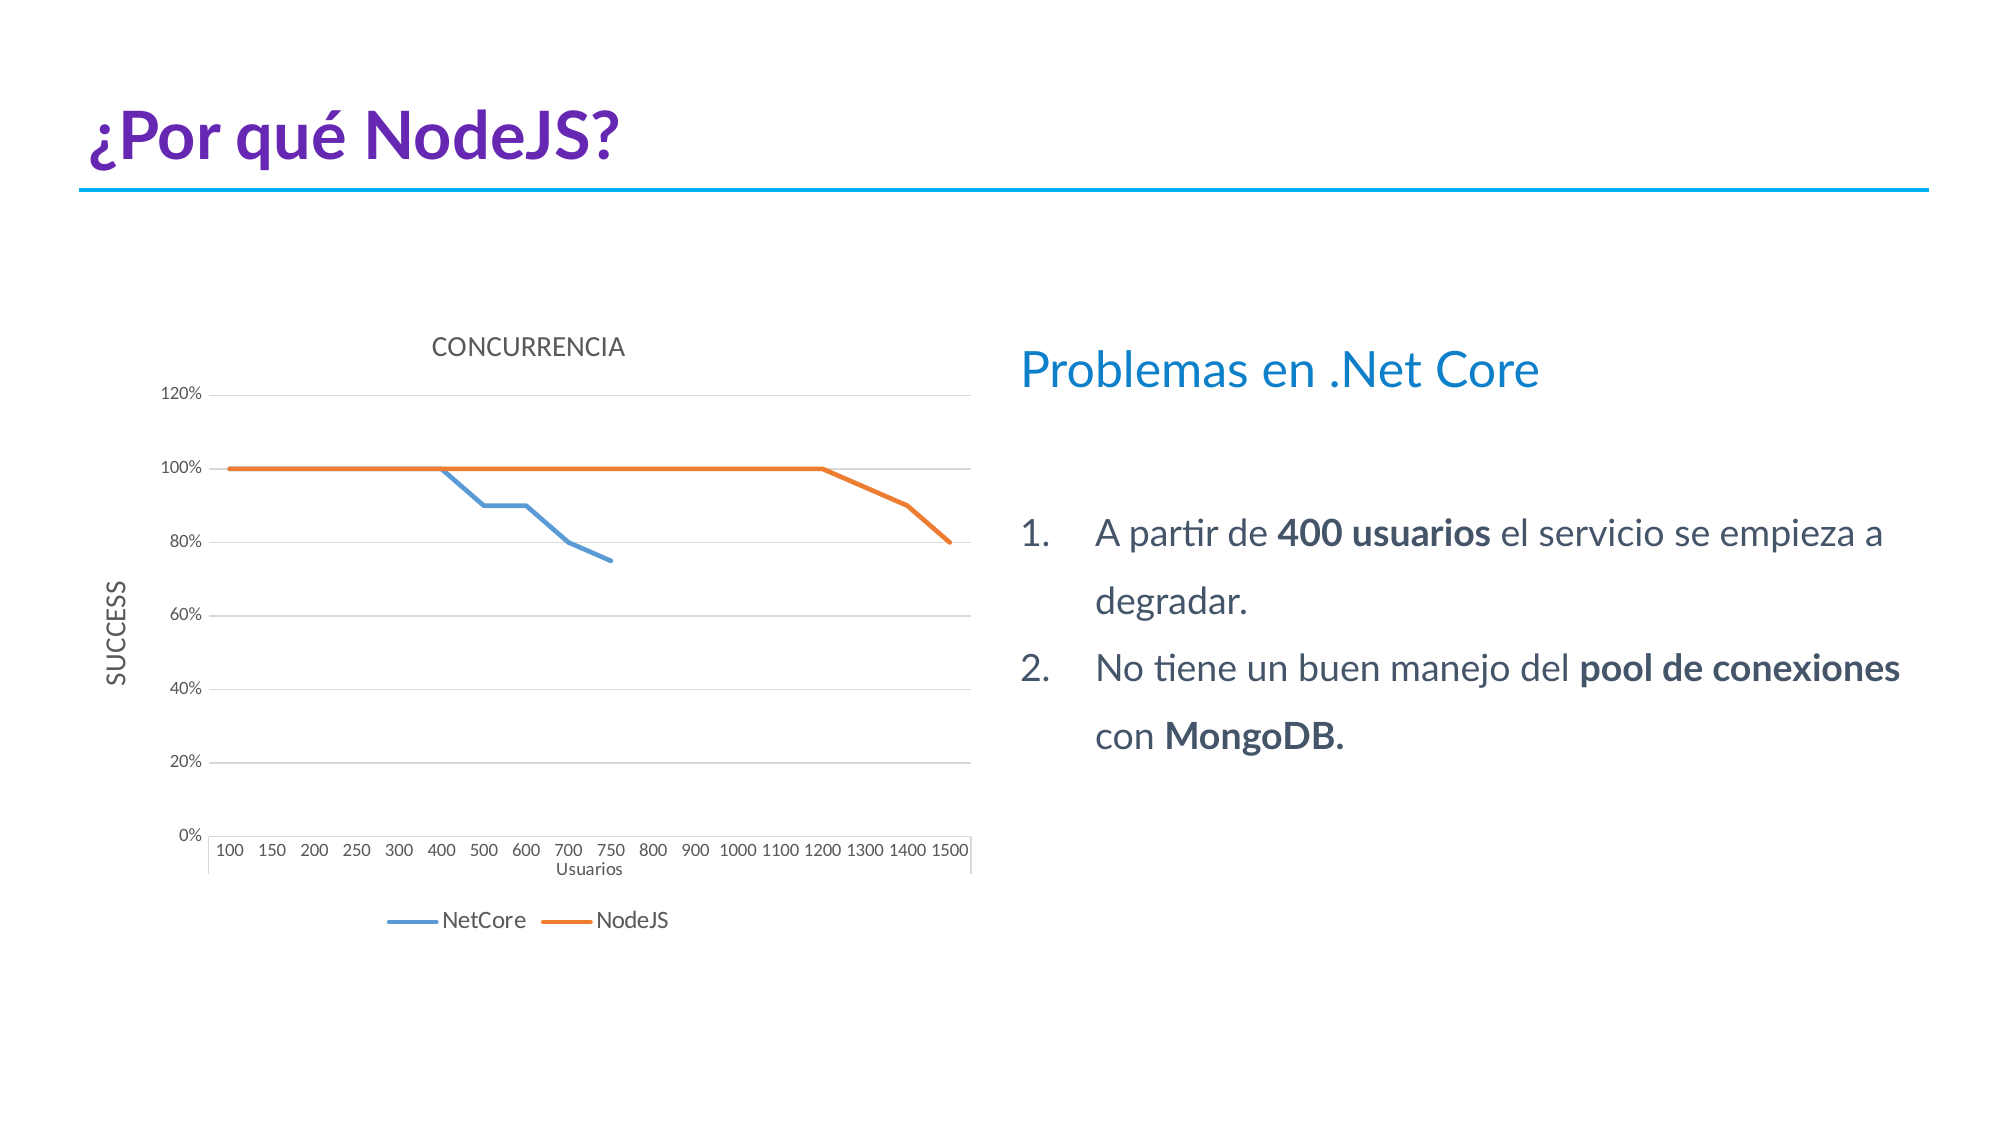

# ¿Por qué NodeJS?
Problemas en .Net Core

A partir de 400 usuarios el servicio se empieza a degradar.
No tiene un buen manejo del pool de conexiones con MongoDB.

### Chart: CONCURRENCIA

| Category | NetCore | NodeJS |
|---|---|---|
| 100 | 1.0 | 1.0 |
| 150 | 1.0 | 1.0 |
| 200 | 1.0 | 1.0 |
| 250 | 1.0 | 1.0 |
| 300 | 1.0 | 1.0 |
| 400 | 1.0 | 1.0 |
| 500 | 0.9 | 1.0 |
| 600 | 0.9 | 1.0 |
| 700 | 0.8 | 1.0 |
| 750 | 0.75 | 1.0 |
| 800 | None | 1.0 |
| 900 | None | 1.0 |
| 1000 | None | 1.0 |
| 1100 | None | 1.0 |
| 1200 | None | 1.0 |
| 1300 | None | 0.95 |
| 1400 | None | 0.9 |
| 1500 | None | 0.8 |